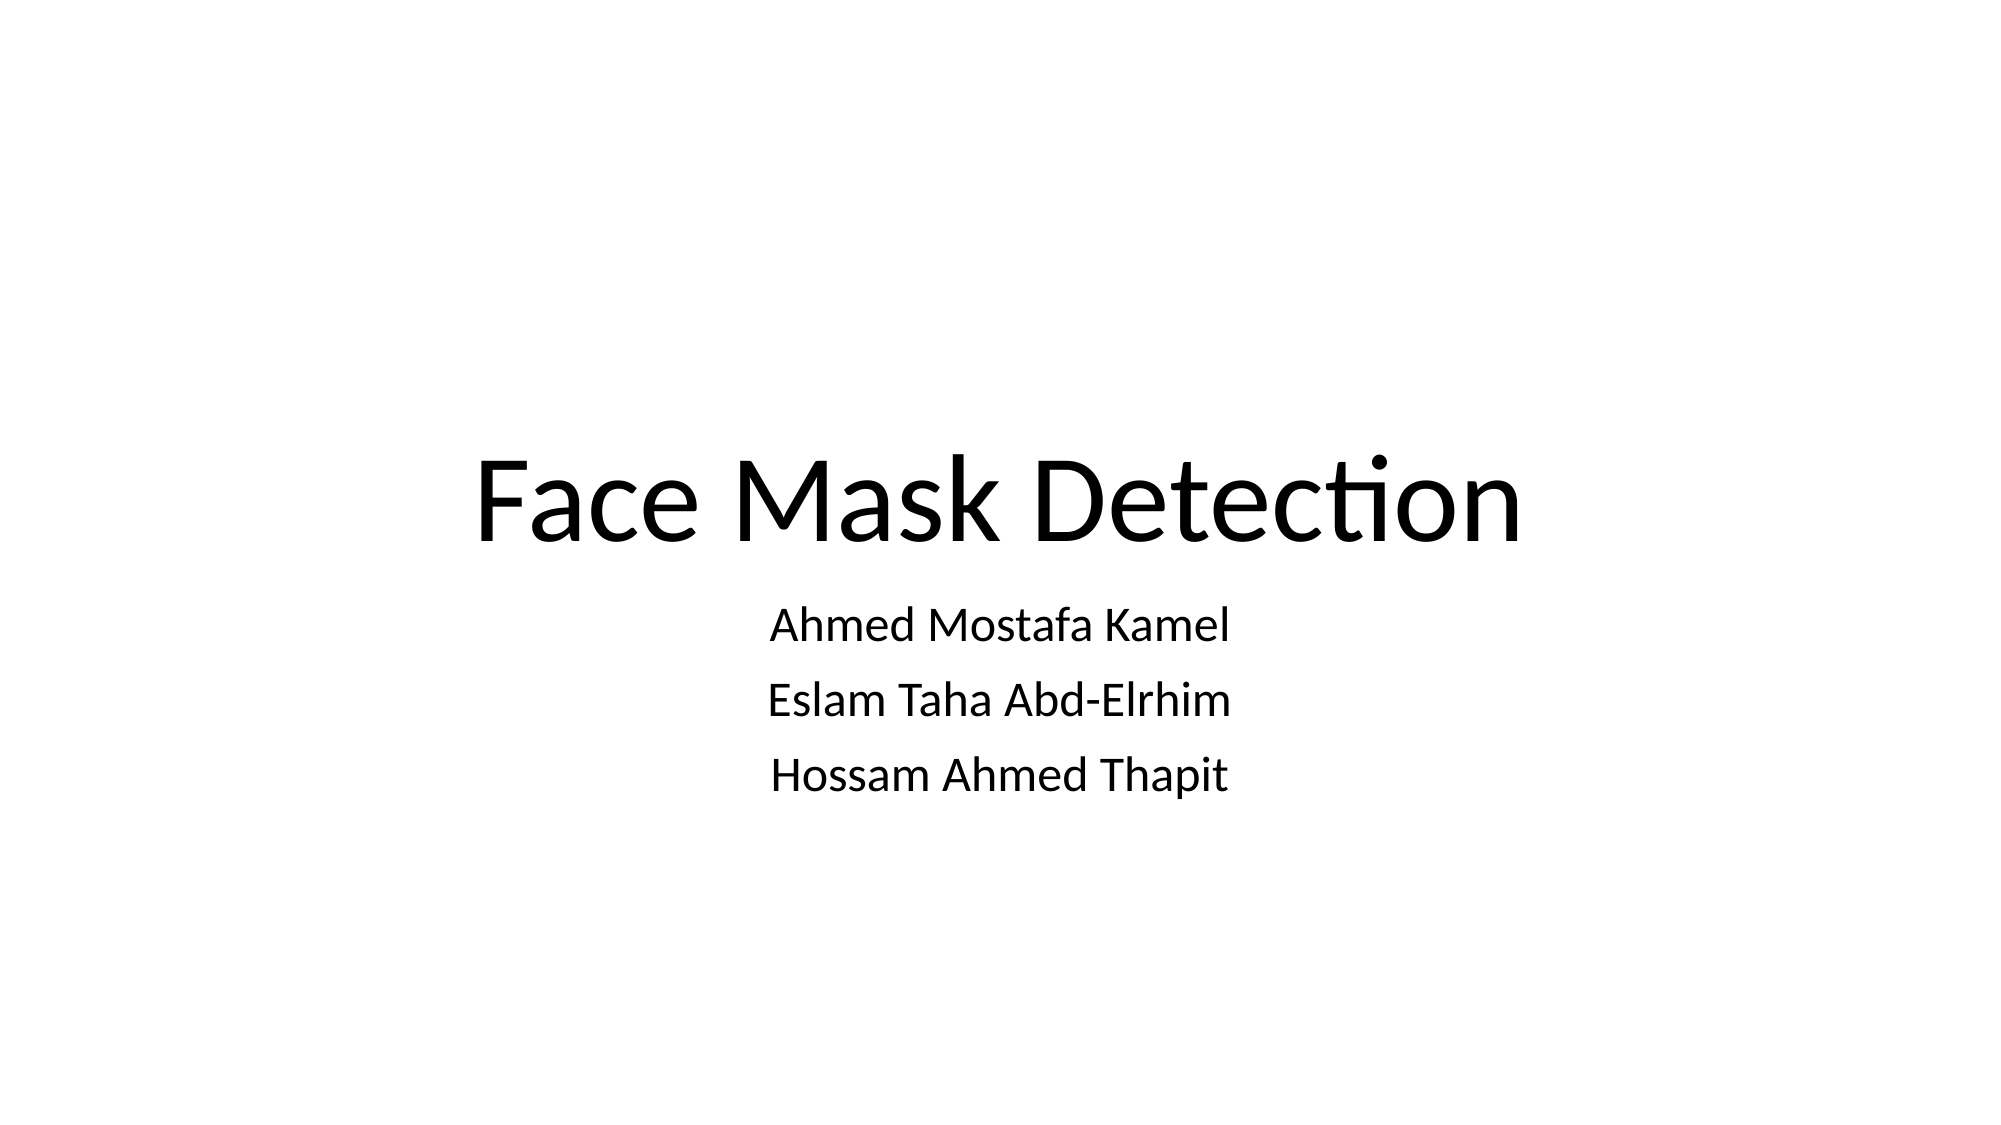

# Face Mask Detection
Ahmed Mostafa Kamel
Eslam Taha Abd-Elrhim
Hossam Ahmed Thapit